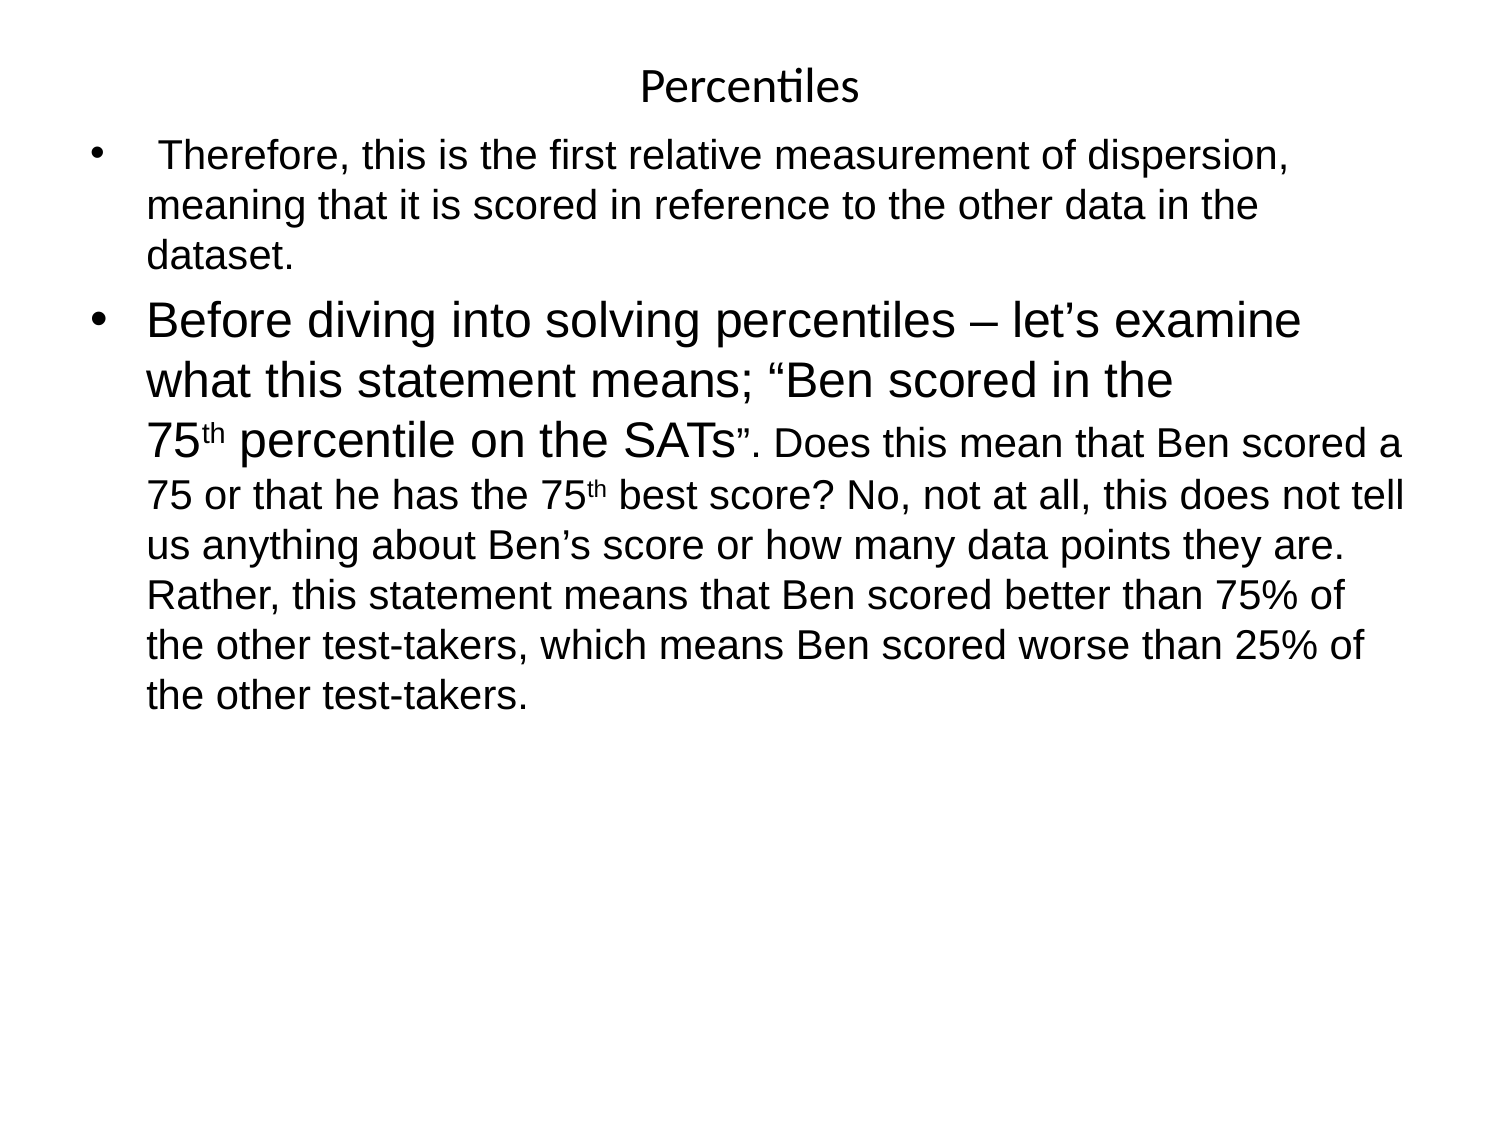

# Percentiles
 Therefore, this is the first relative measurement of dispersion, meaning that it is scored in reference to the other data in the dataset.
Before diving into solving percentiles – let’s examine what this statement means; “Ben scored in the 75th percentile on the SATs”. Does this mean that Ben scored a 75 or that he has the 75th best score? No, not at all, this does not tell us anything about Ben’s score or how many data points they are. Rather, this statement means that Ben scored better than 75% of the other test-takers, which means Ben scored worse than 25% of the other test-takers.